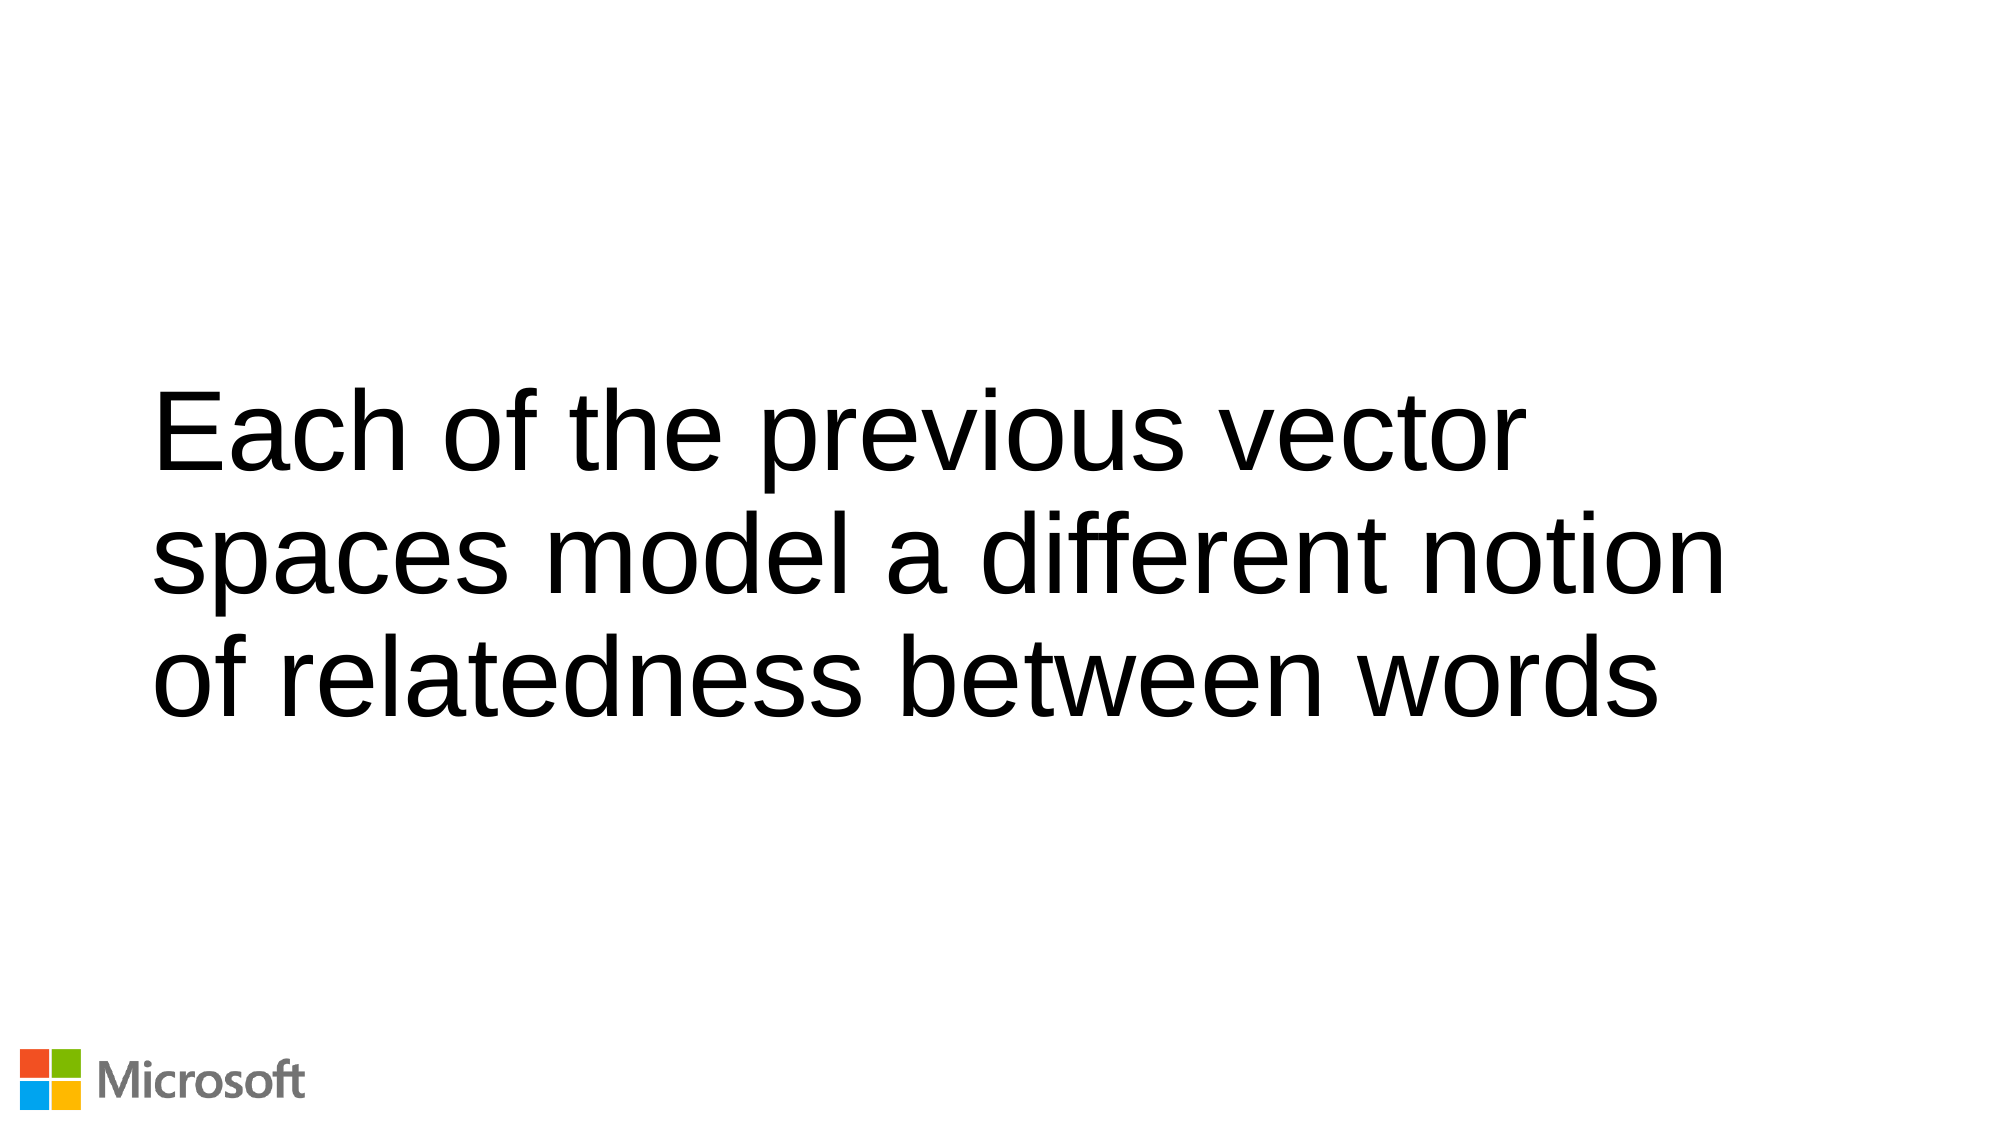

# Each of the previous vector spaces model a different notion of relatedness between words